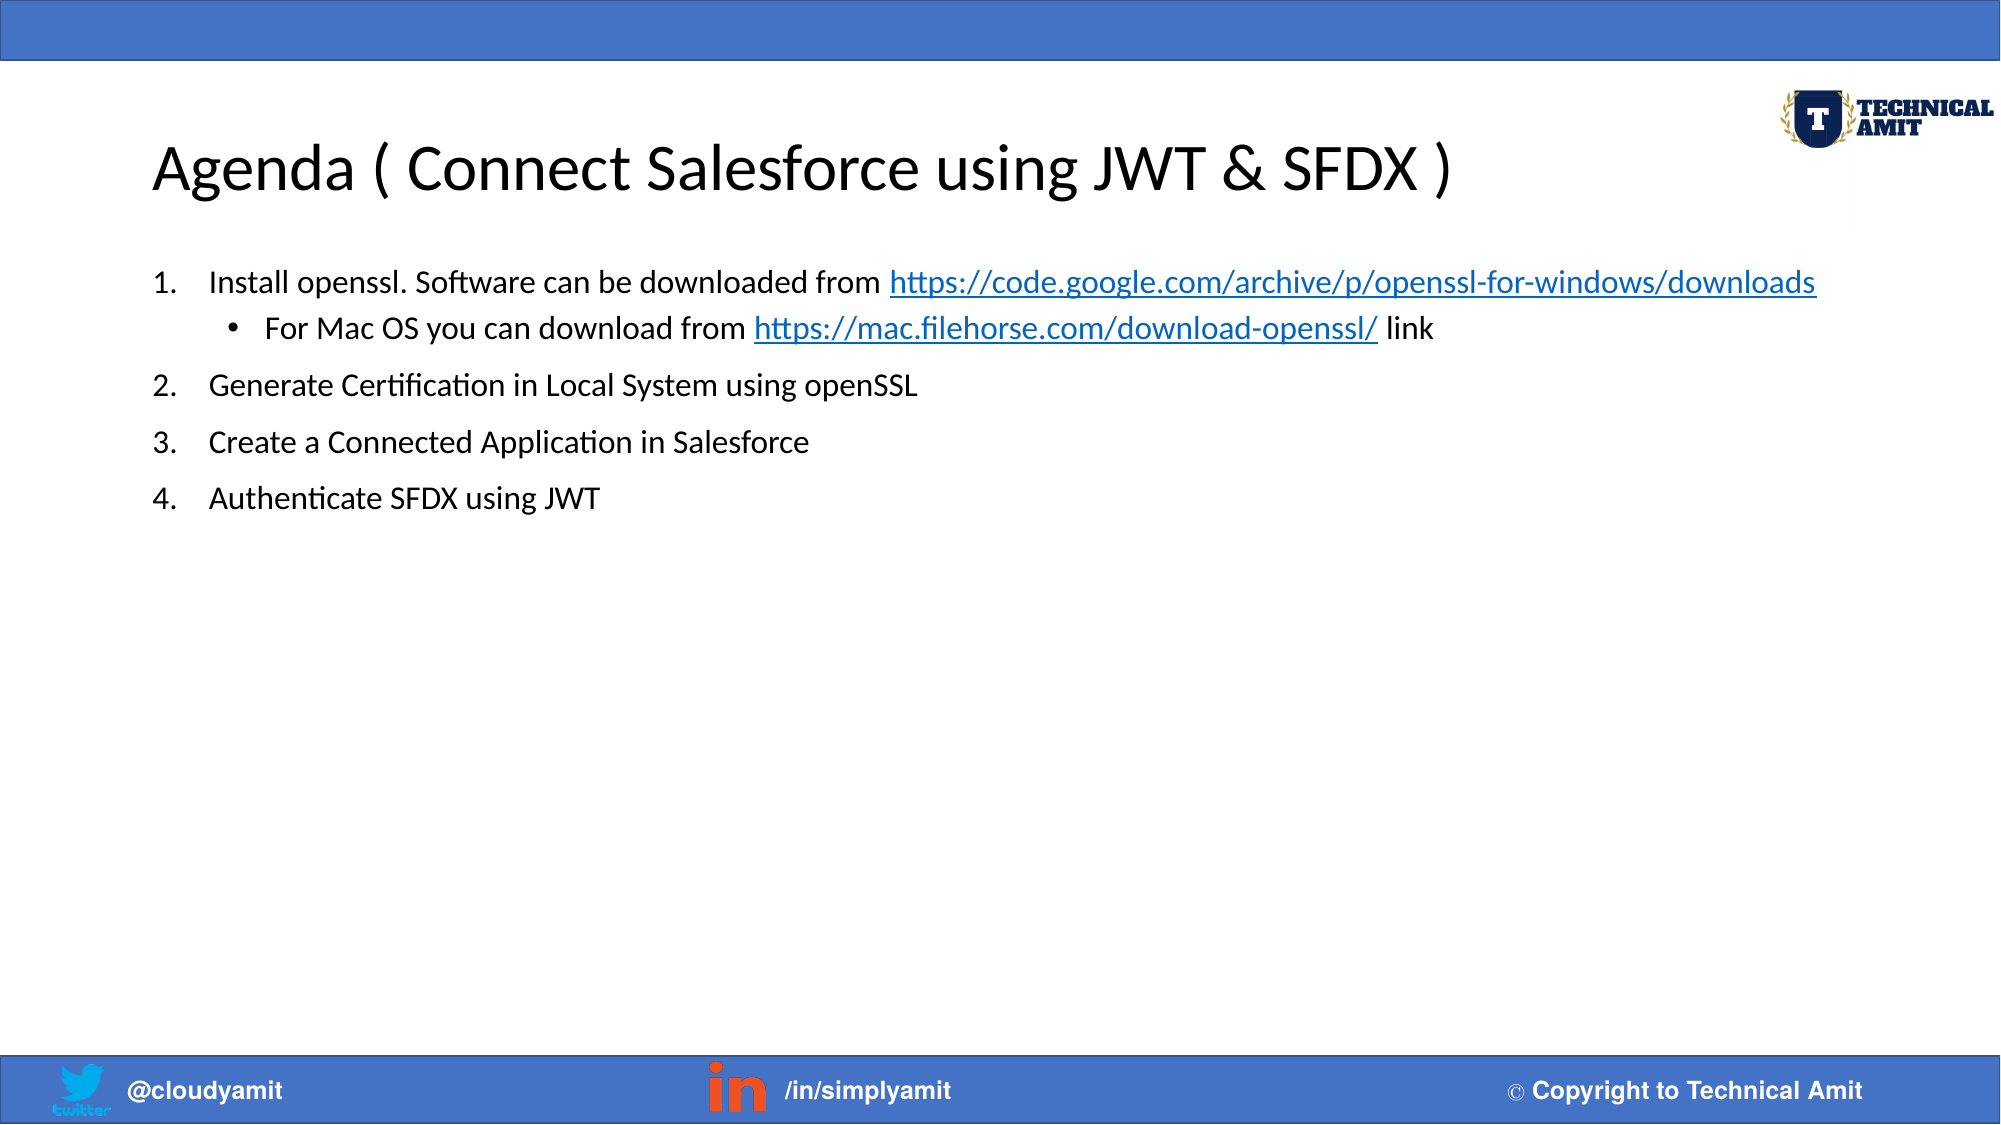

# Agenda ( Connect Salesforce using JWT & SFDX )
Install openssl. Software can be downloaded from https://code.google.com/archive/p/openssl-for-windows/downloads
For Mac OS you can download from https://mac.filehorse.com/download-openssl/ link
Generate Certification in Local System using openSSL
Create a Connected Application in Salesforce
Authenticate SFDX using JWT